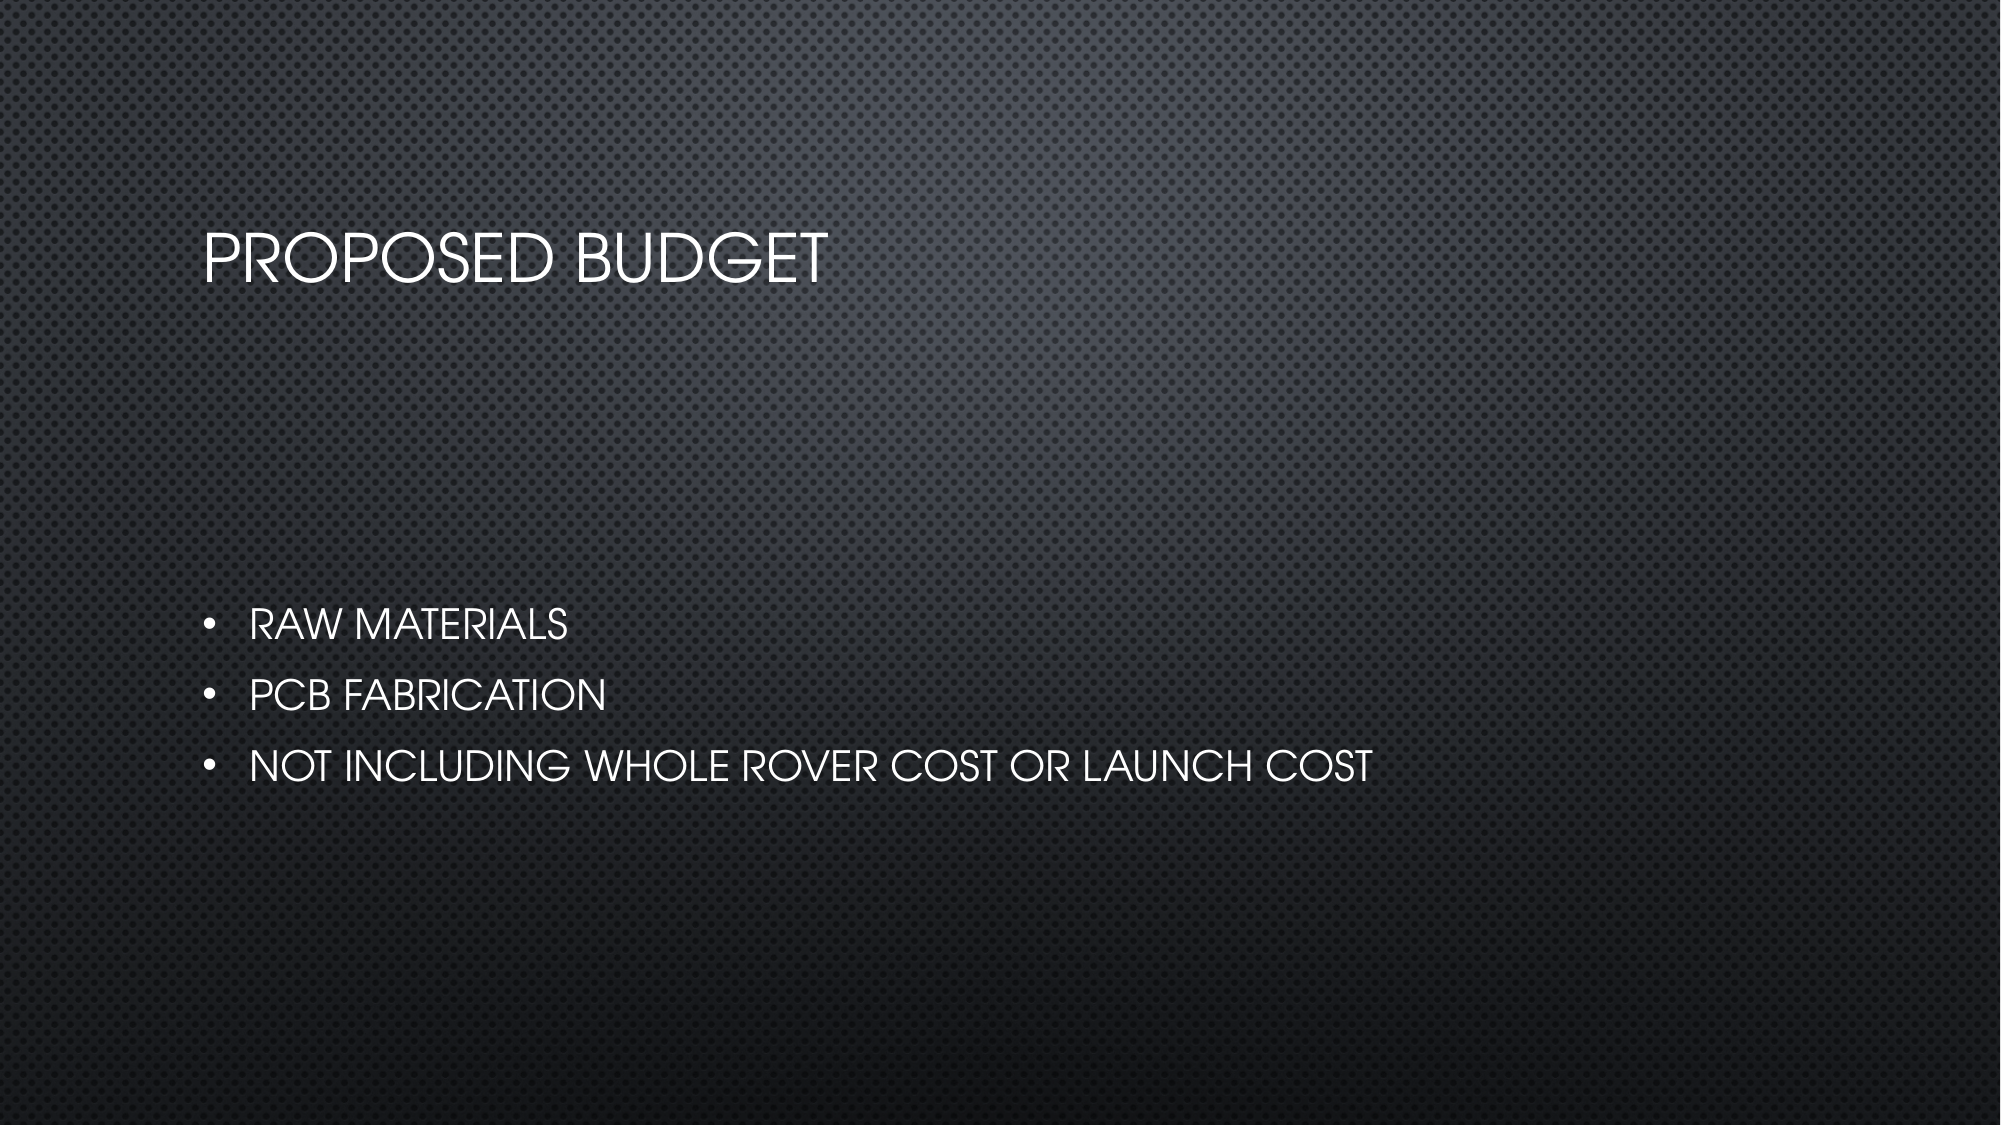

# Proposed Budget
Raw materials
PCB fabrication
Not including whole rover cost or launch cost